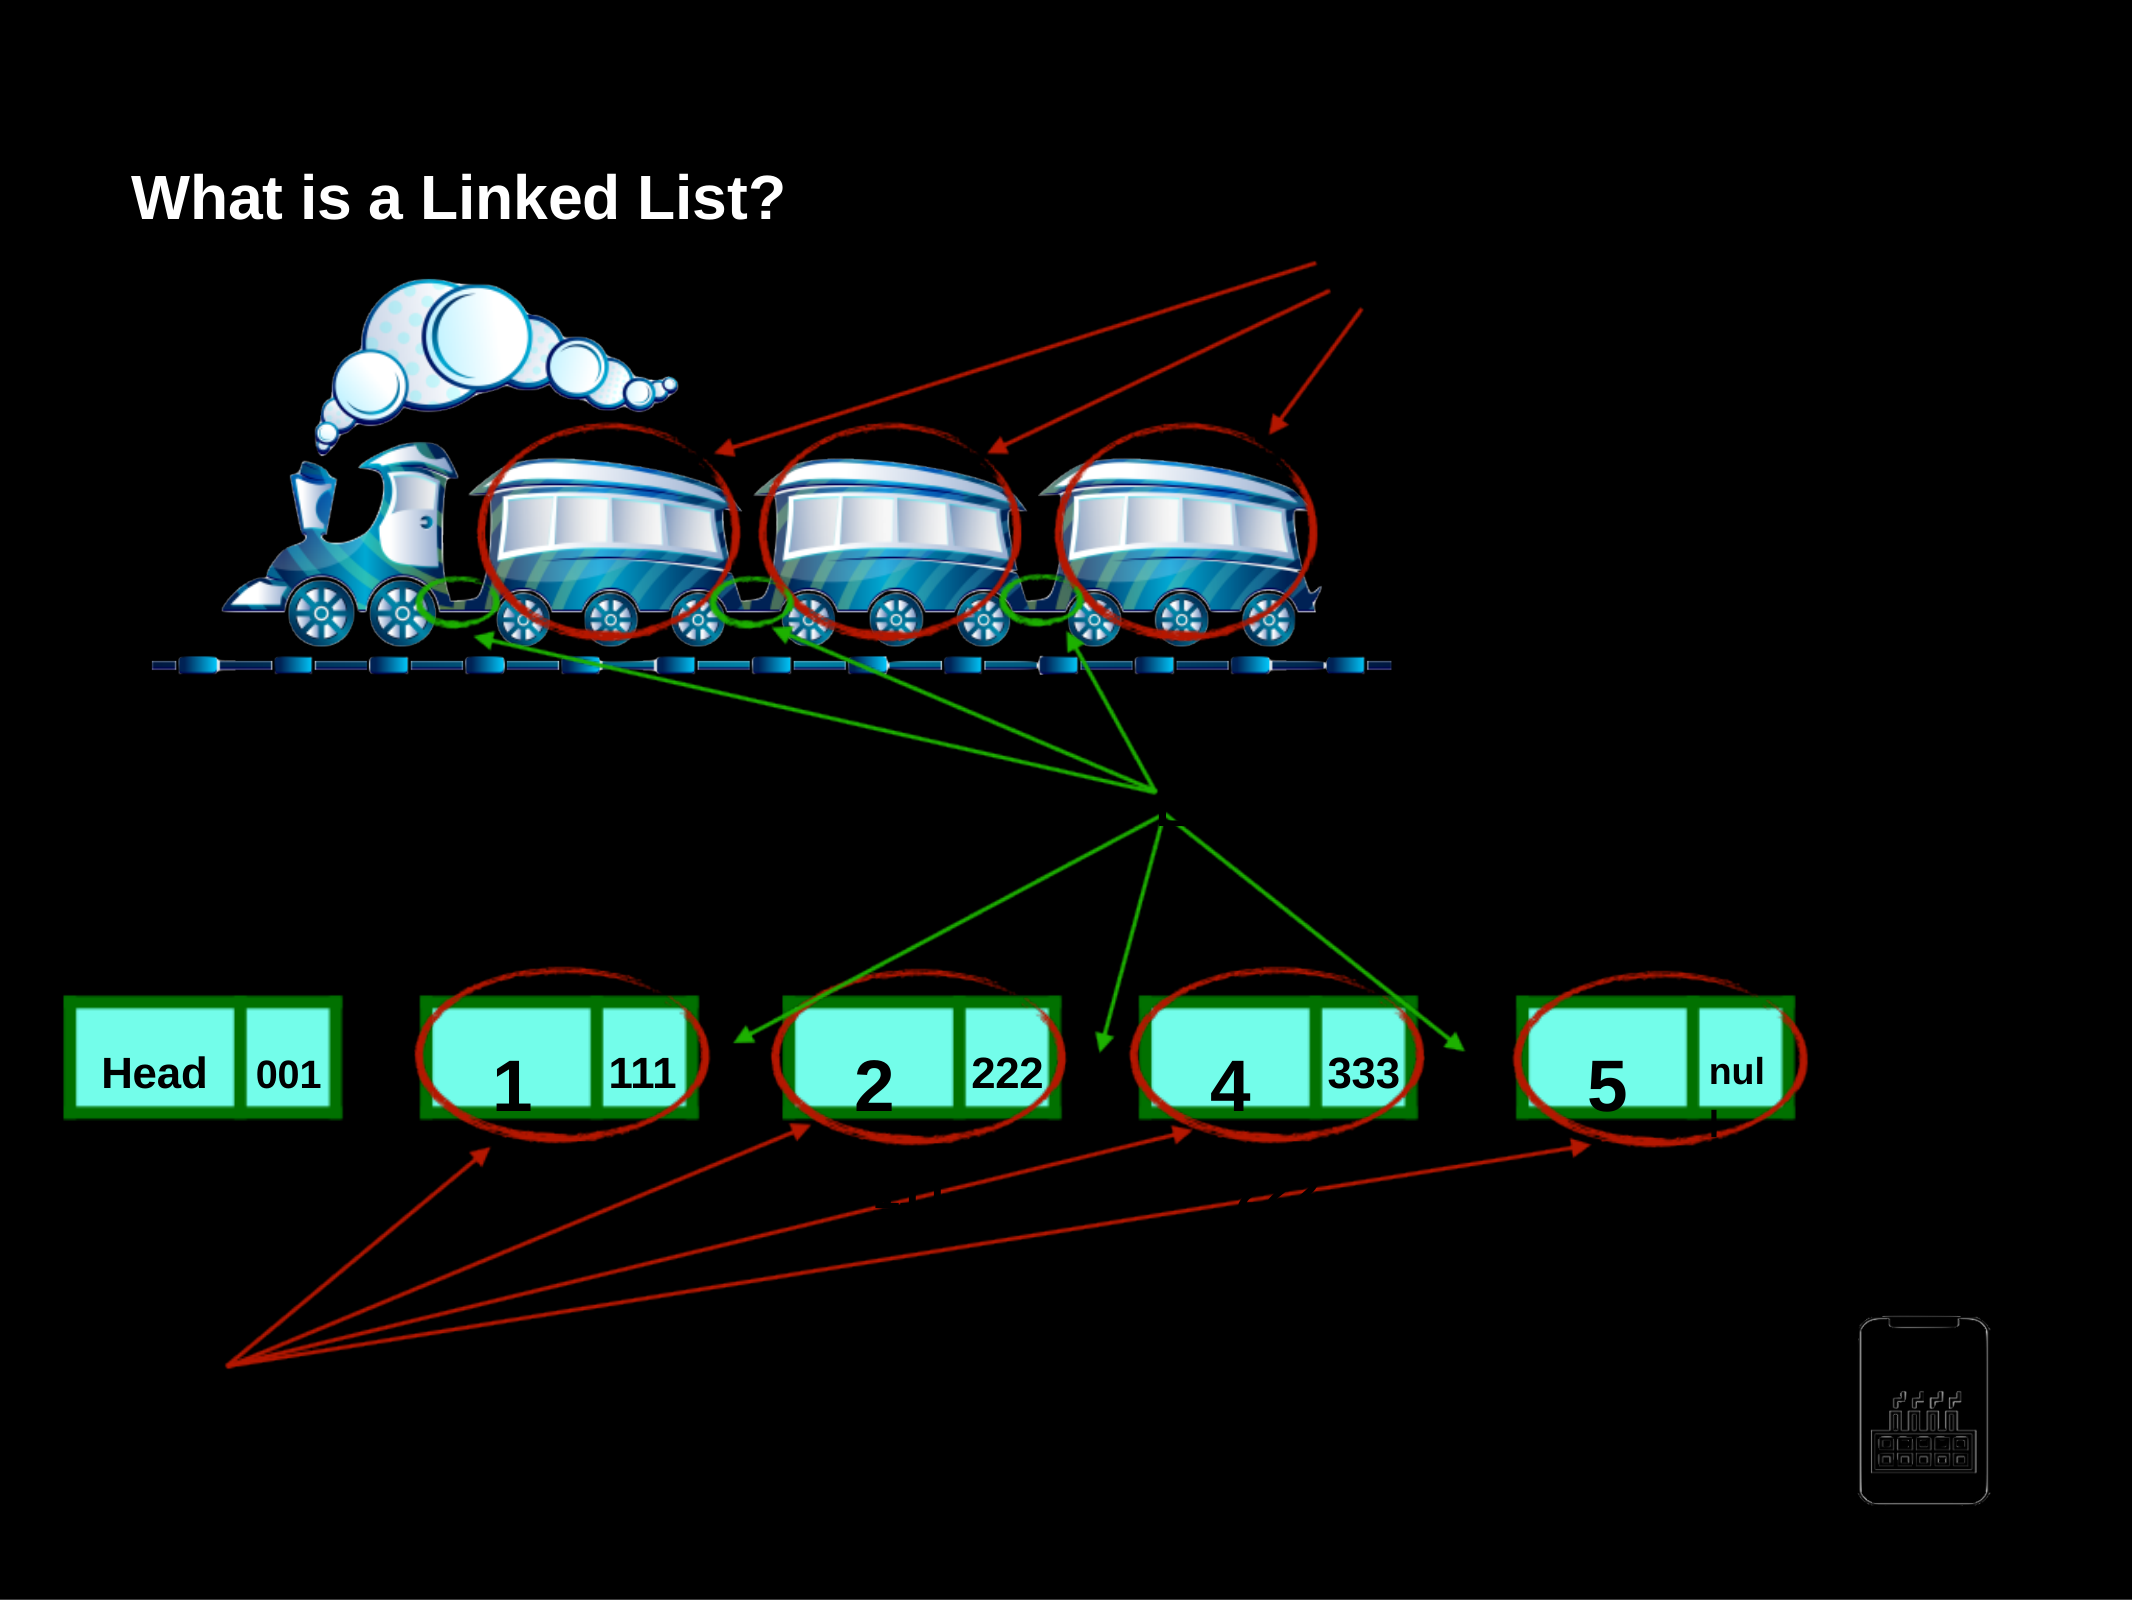

What is a Linked List?

Cars (nodes)

Head

Tail
Links
1
2
4
5
Tail
Head
111
222
333
null
001
001
111
222
333

Nodes : data and references
AppMillers
www.appmillers.com